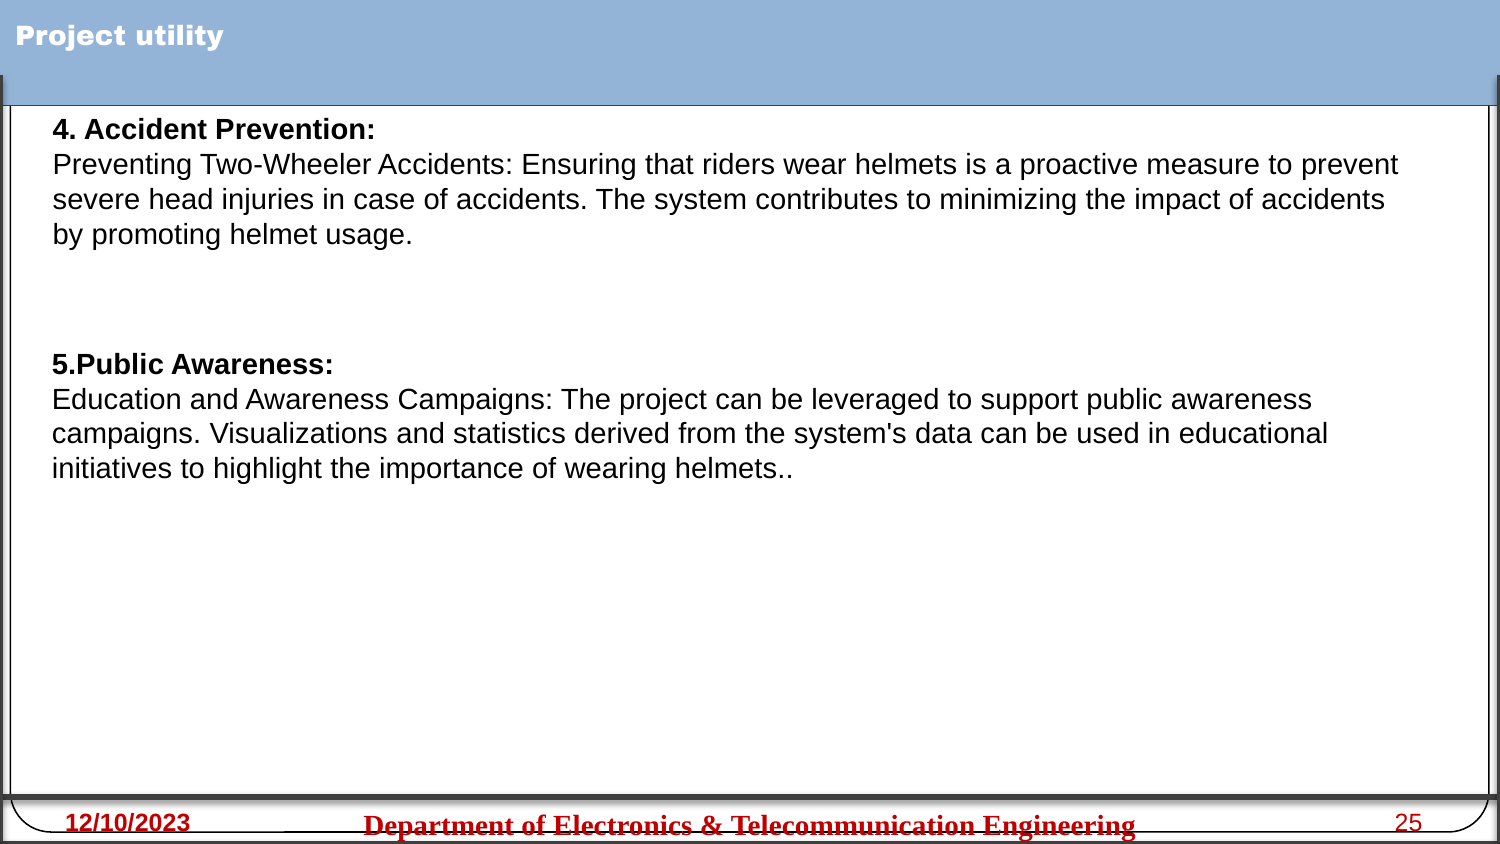

# Project utility
4. Accident Prevention:
Preventing Two-Wheeler Accidents: Ensuring that riders wear helmets is a proactive measure to prevent severe head injuries in case of accidents. The system contributes to minimizing the impact of accidents by promoting helmet usage.
5.Public Awareness:
Education and Awareness Campaigns: The project can be leveraged to support public awareness campaigns. Visualizations and statistics derived from the system's data can be used in educational initiatives to highlight the importance of wearing helmets..